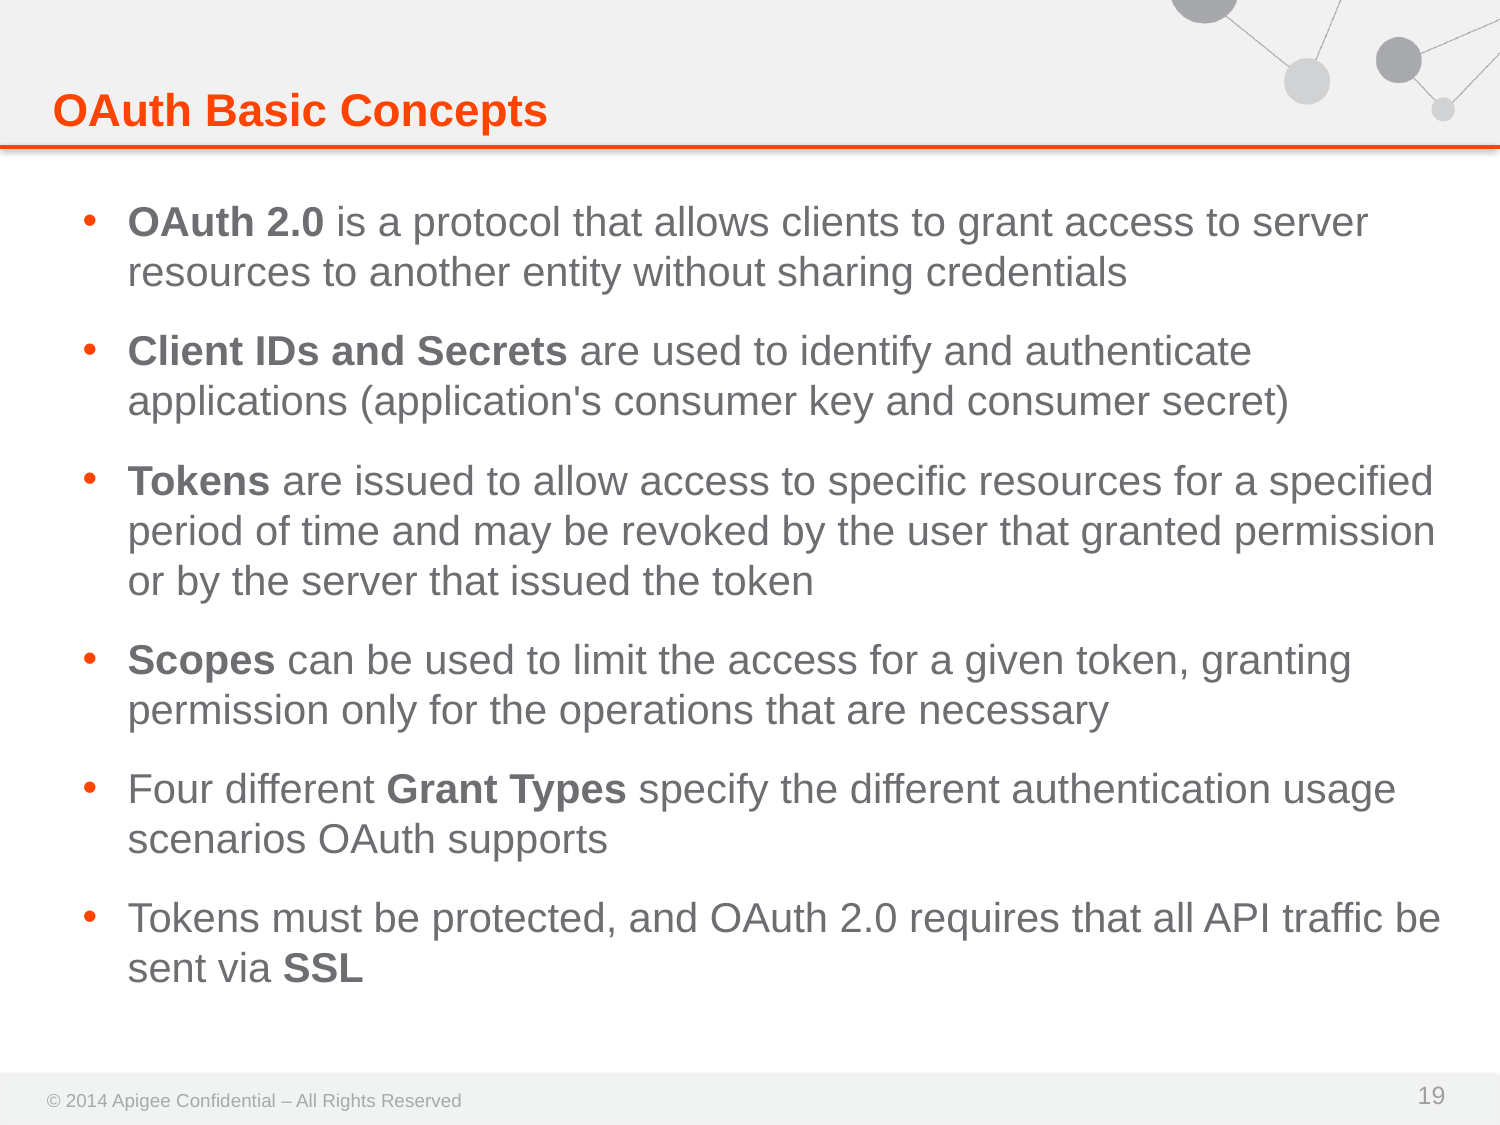

# OAuth Basic Concepts
OAuth 2.0 is a protocol that allows clients to grant access to server resources to another entity without sharing credentials
Client IDs and Secrets are used to identify and authenticate applications (application's consumer key and consumer secret)
Tokens are issued to allow access to specific resources for a specified period of time and may be revoked by the user that granted permission or by the server that issued the token
Scopes can be used to limit the access for a given token, granting permission only for the operations that are necessary
Four different Grant Types specify the different authentication usage scenarios OAuth supports
Tokens must be protected, and OAuth 2.0 requires that all API traffic be sent via SSL

19